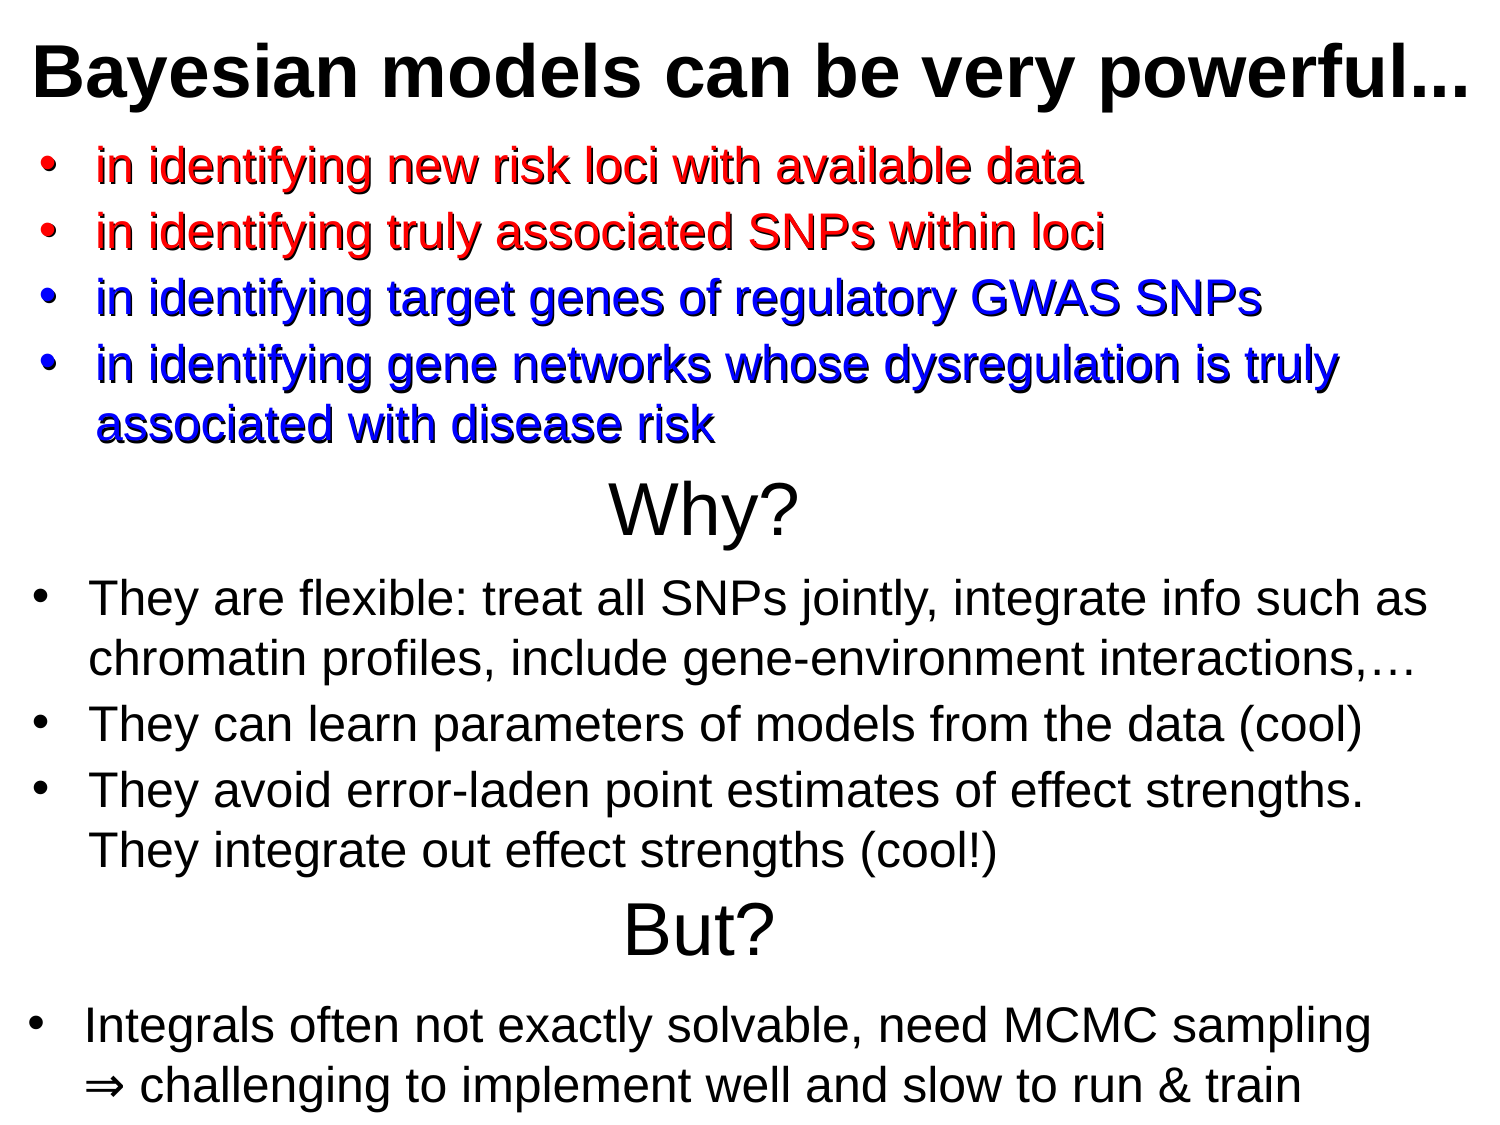

Bayesian models can be very powerful...
in identifying new risk loci with available data
in identifying truly associated SNPs within loci
in identifying new risk loci with available data
in identifying truly associated SNPs within loci
in identifying target genes of regulatory GWAS SNPs
in identifying gene networks whose dysregulation is truly associated with disease risk
in identifying target genes of regulatory GWAS SNPs
in identifying gene networks whose dysregulation is truly associated with disease risk
Why?
They are flexible: treat all SNPs jointly, integrate info such as chromatin profiles, include gene-environment interactions,…
They can learn parameters of models from the data (cool)
They avoid error-laden point estimates of effect strengths. They integrate out effect strengths (cool!)
But?
Integrals often not exactly solvable, need MCMC sampling ⇒ challenging to implement well and slow to run & train